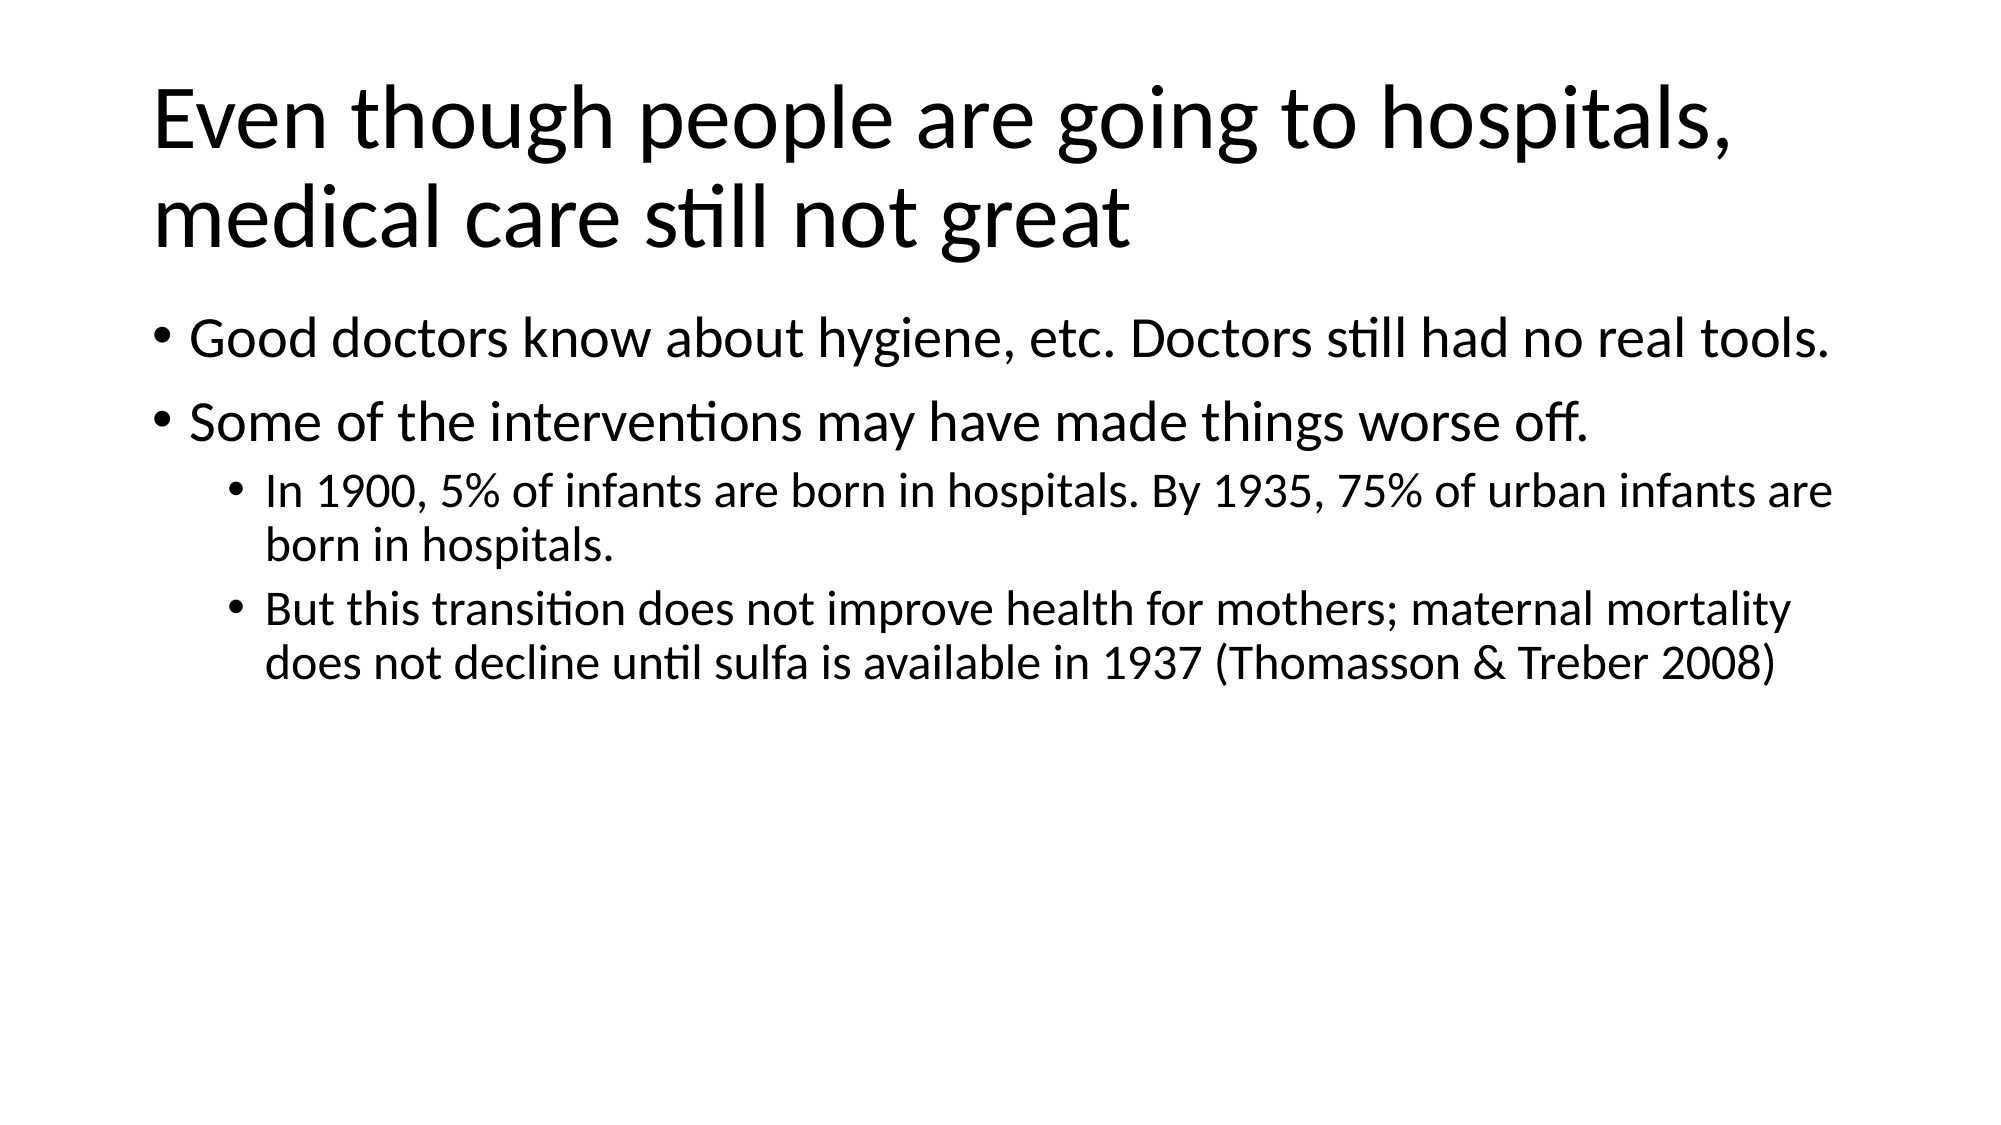

# Even though people are going to hospitals, medical care still not great
Good doctors know about hygiene, etc. Doctors still had no real tools.
Some of the interventions may have made things worse off.
In 1900, 5% of infants are born in hospitals. By 1935, 75% of urban infants are born in hospitals.
But this transition does not improve health for mothers; maternal mortality does not decline until sulfa is available in 1937 (Thomasson & Treber 2008)